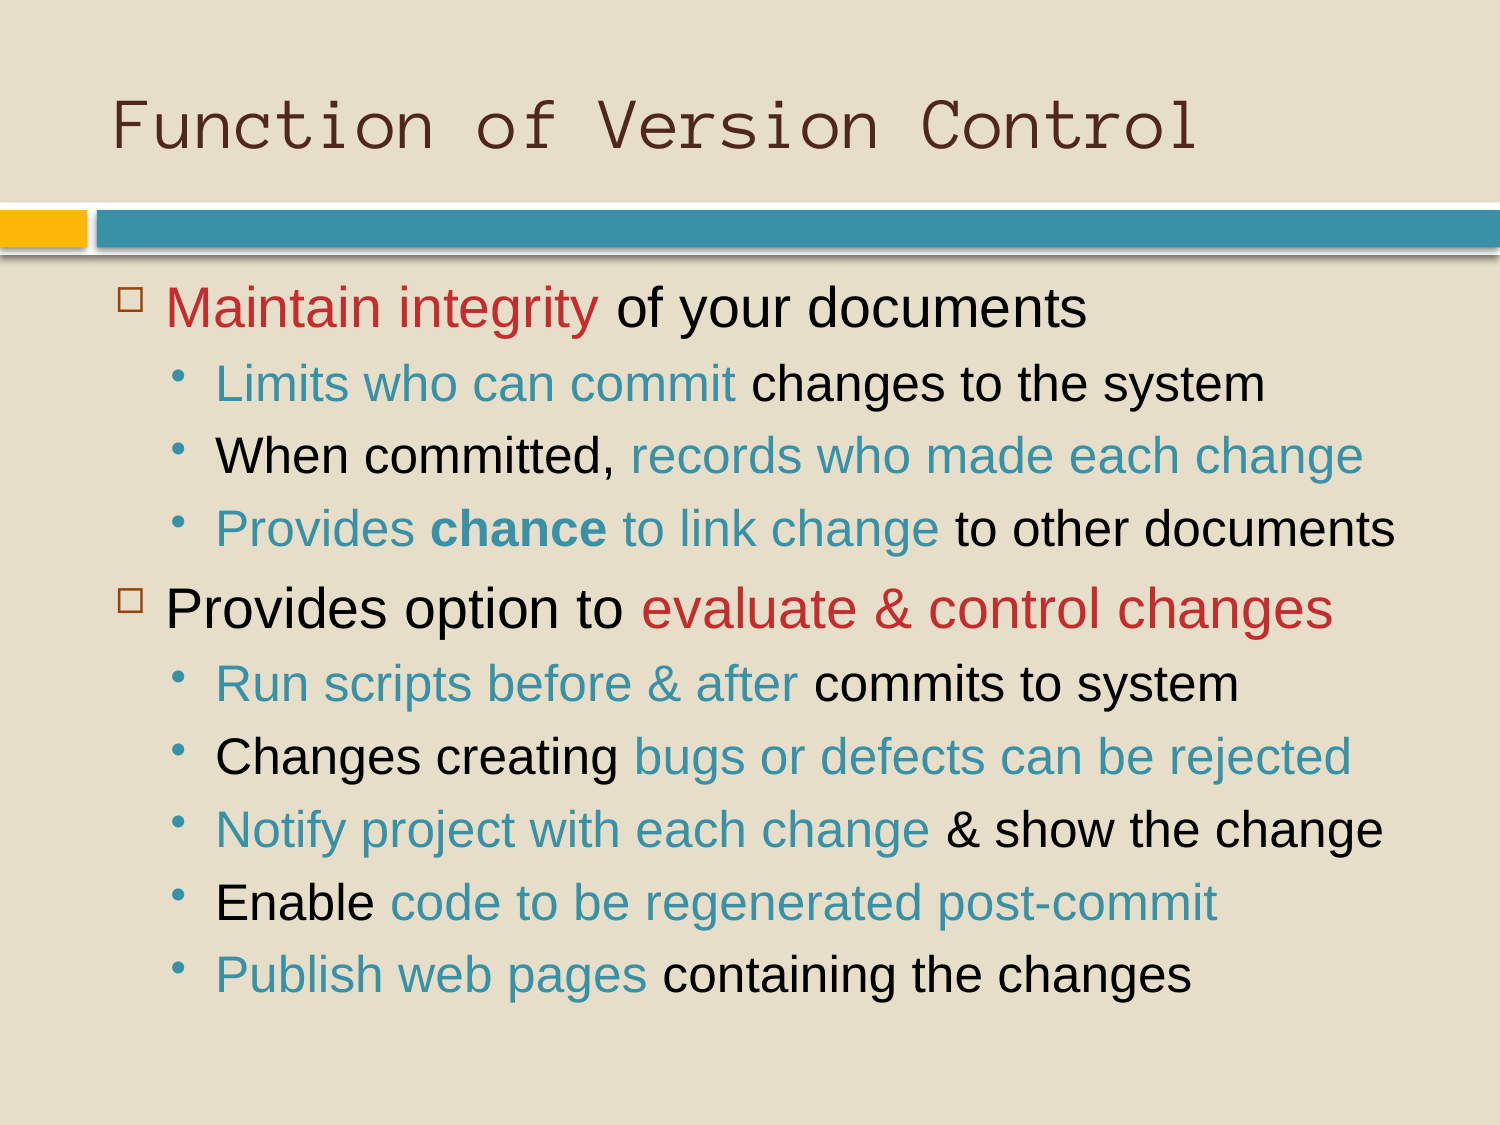

# Function of Version Control
Maintain integrity of your documents
Limits who can commit changes to the system
When committed, records who made each change
Provides chance to link change to other documents
Provides option to evaluate & control changes
Run scripts before & after commits to system
Changes creating bugs or defects can be rejected
Notify project with each change & show the change
Enable code to be regenerated post-commit
Publish web pages containing the changes